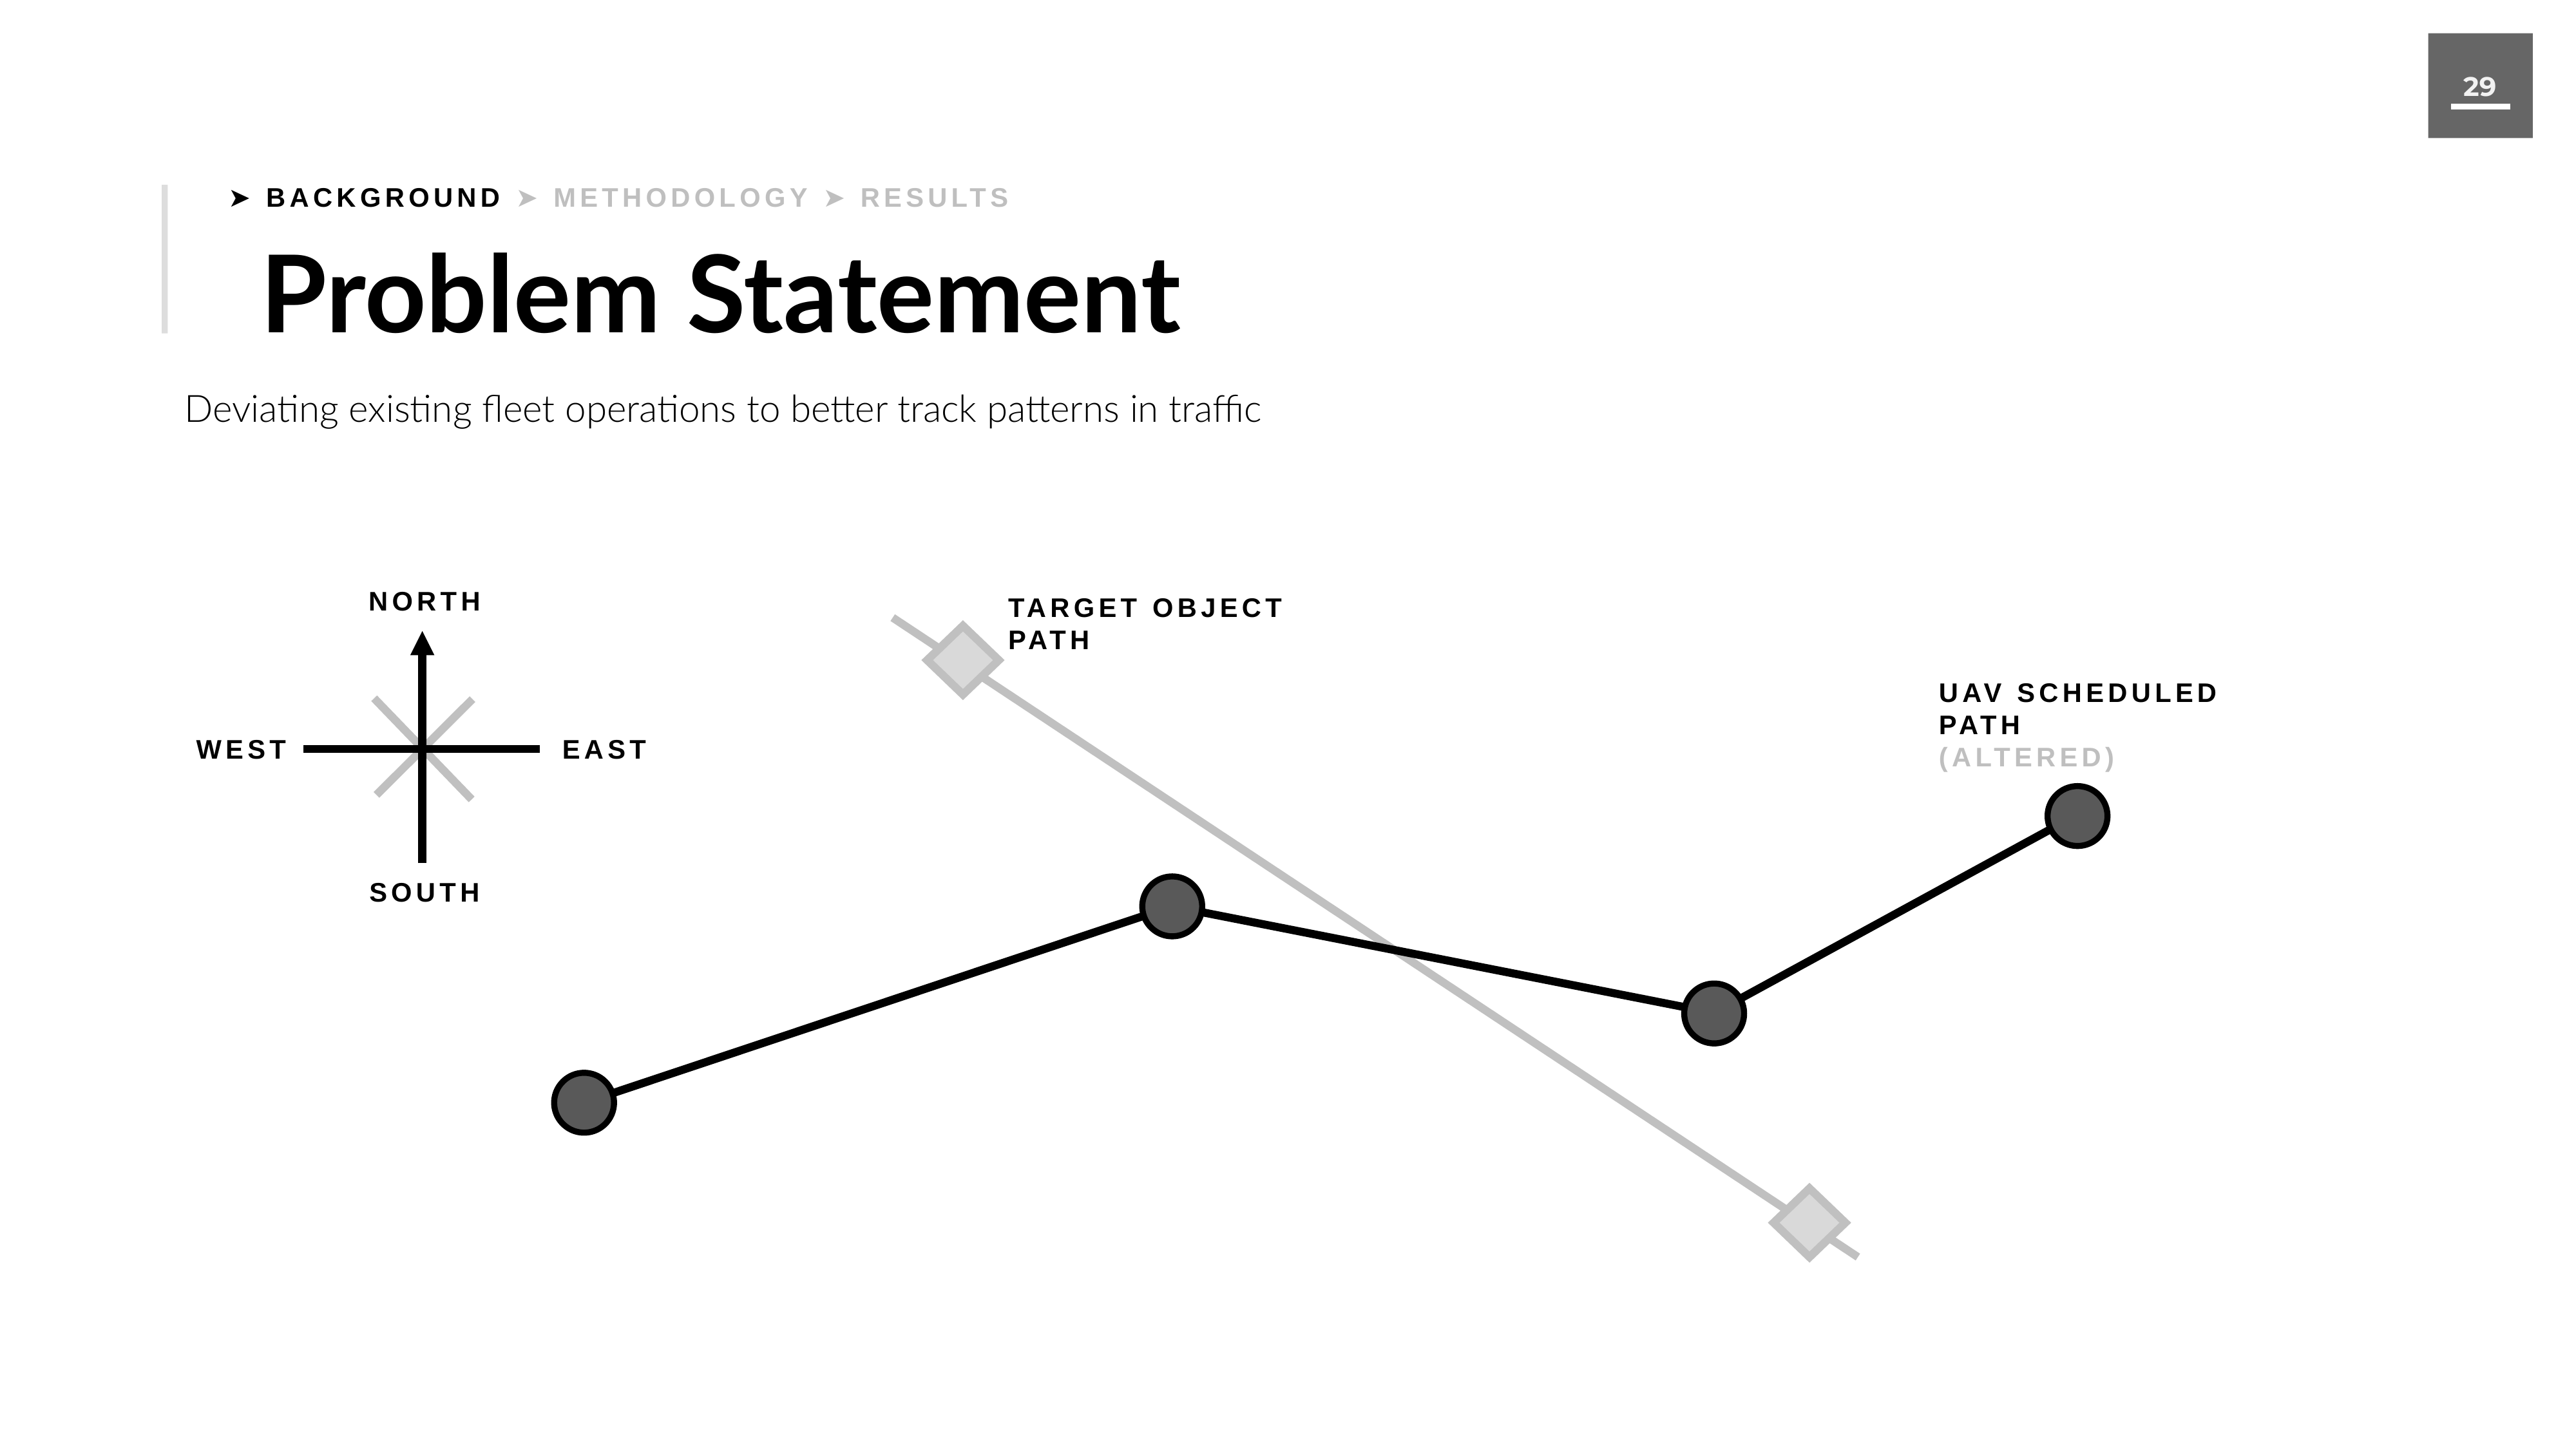

➤ BACKGROUND ➤ METHODOLOGY ➤ RESULTS
Problem Statement

Deviating existing fleet operations to better track patterns in traffic
NORTH
TARGET OBJECT PATH

UAV SCHEDULED PATH
(ALTERED)
EAST
WEST

SOUTH